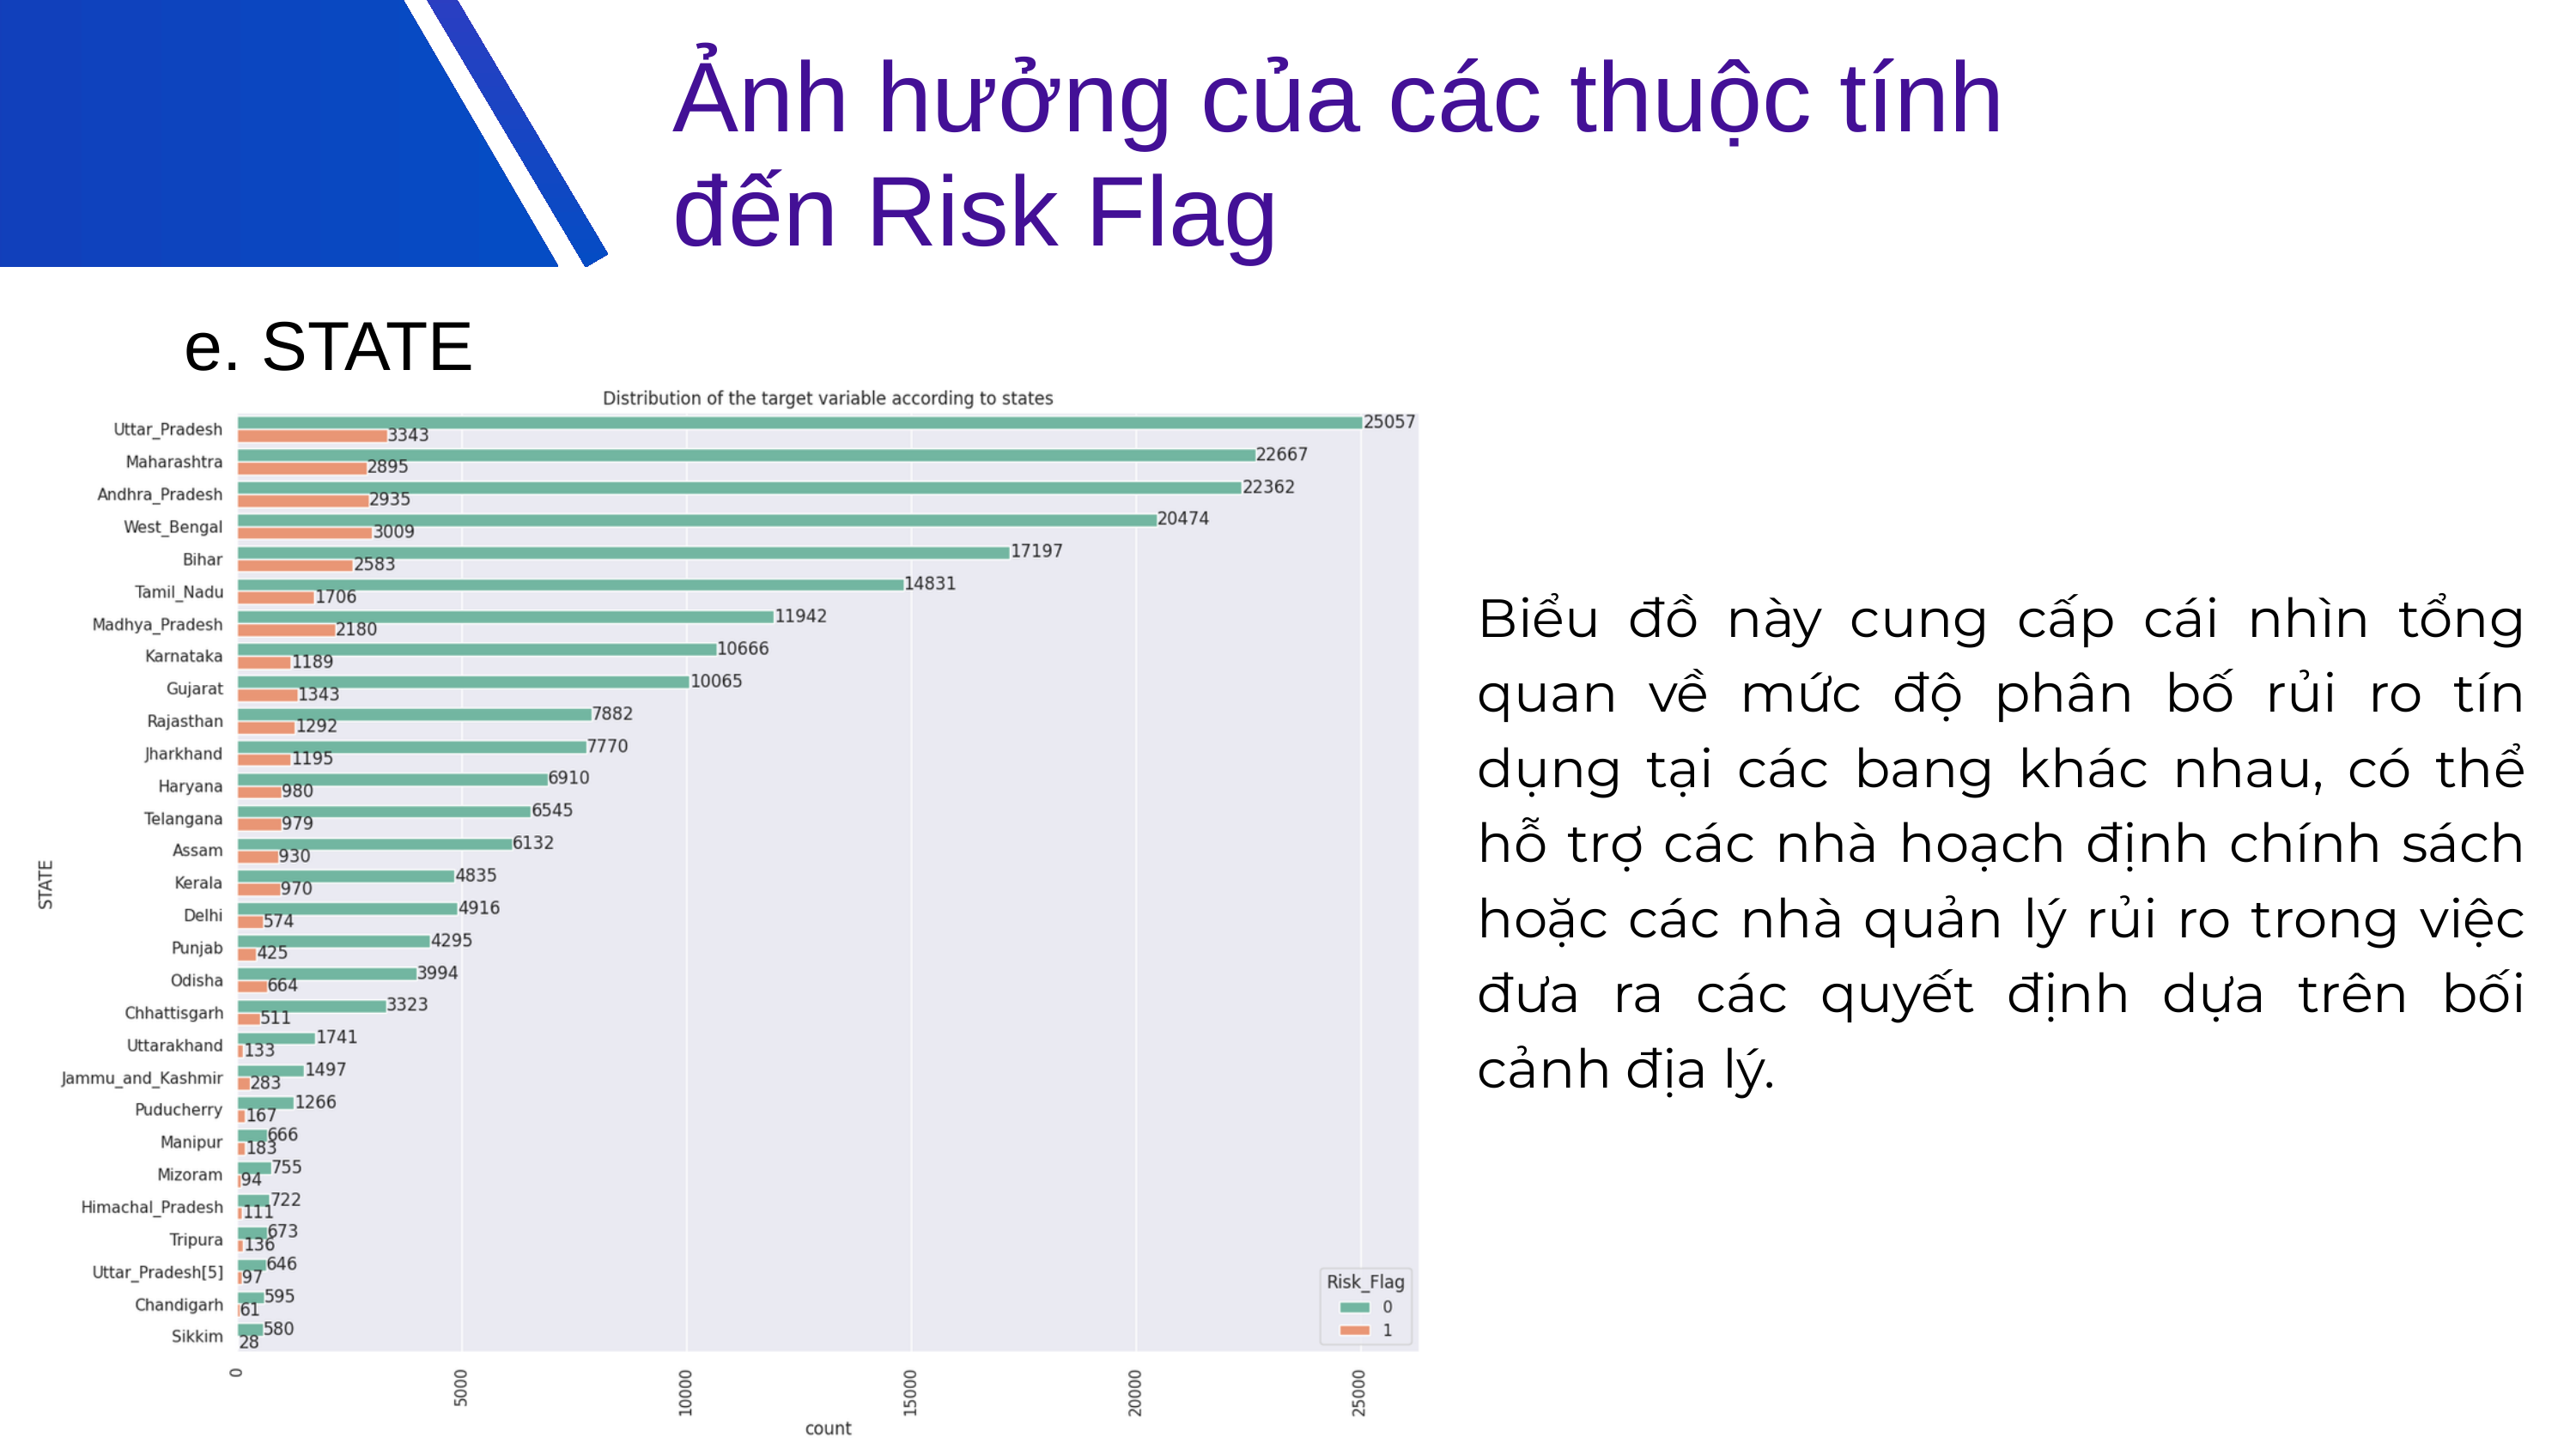

Ảnh hưởng của các thuộc tính
đến Risk Flag
e. STATE

Biểu đồ này cung cấp cái nhìn tổng quan về mức độ phân bố rủi ro tín dụng tại các bang khác nhau, có thể hỗ trợ các nhà hoạch định chính sách hoặc các nhà quản lý rủi ro trong việc đưa ra các quyết định dựa trên bối cảnh địa lý. ​